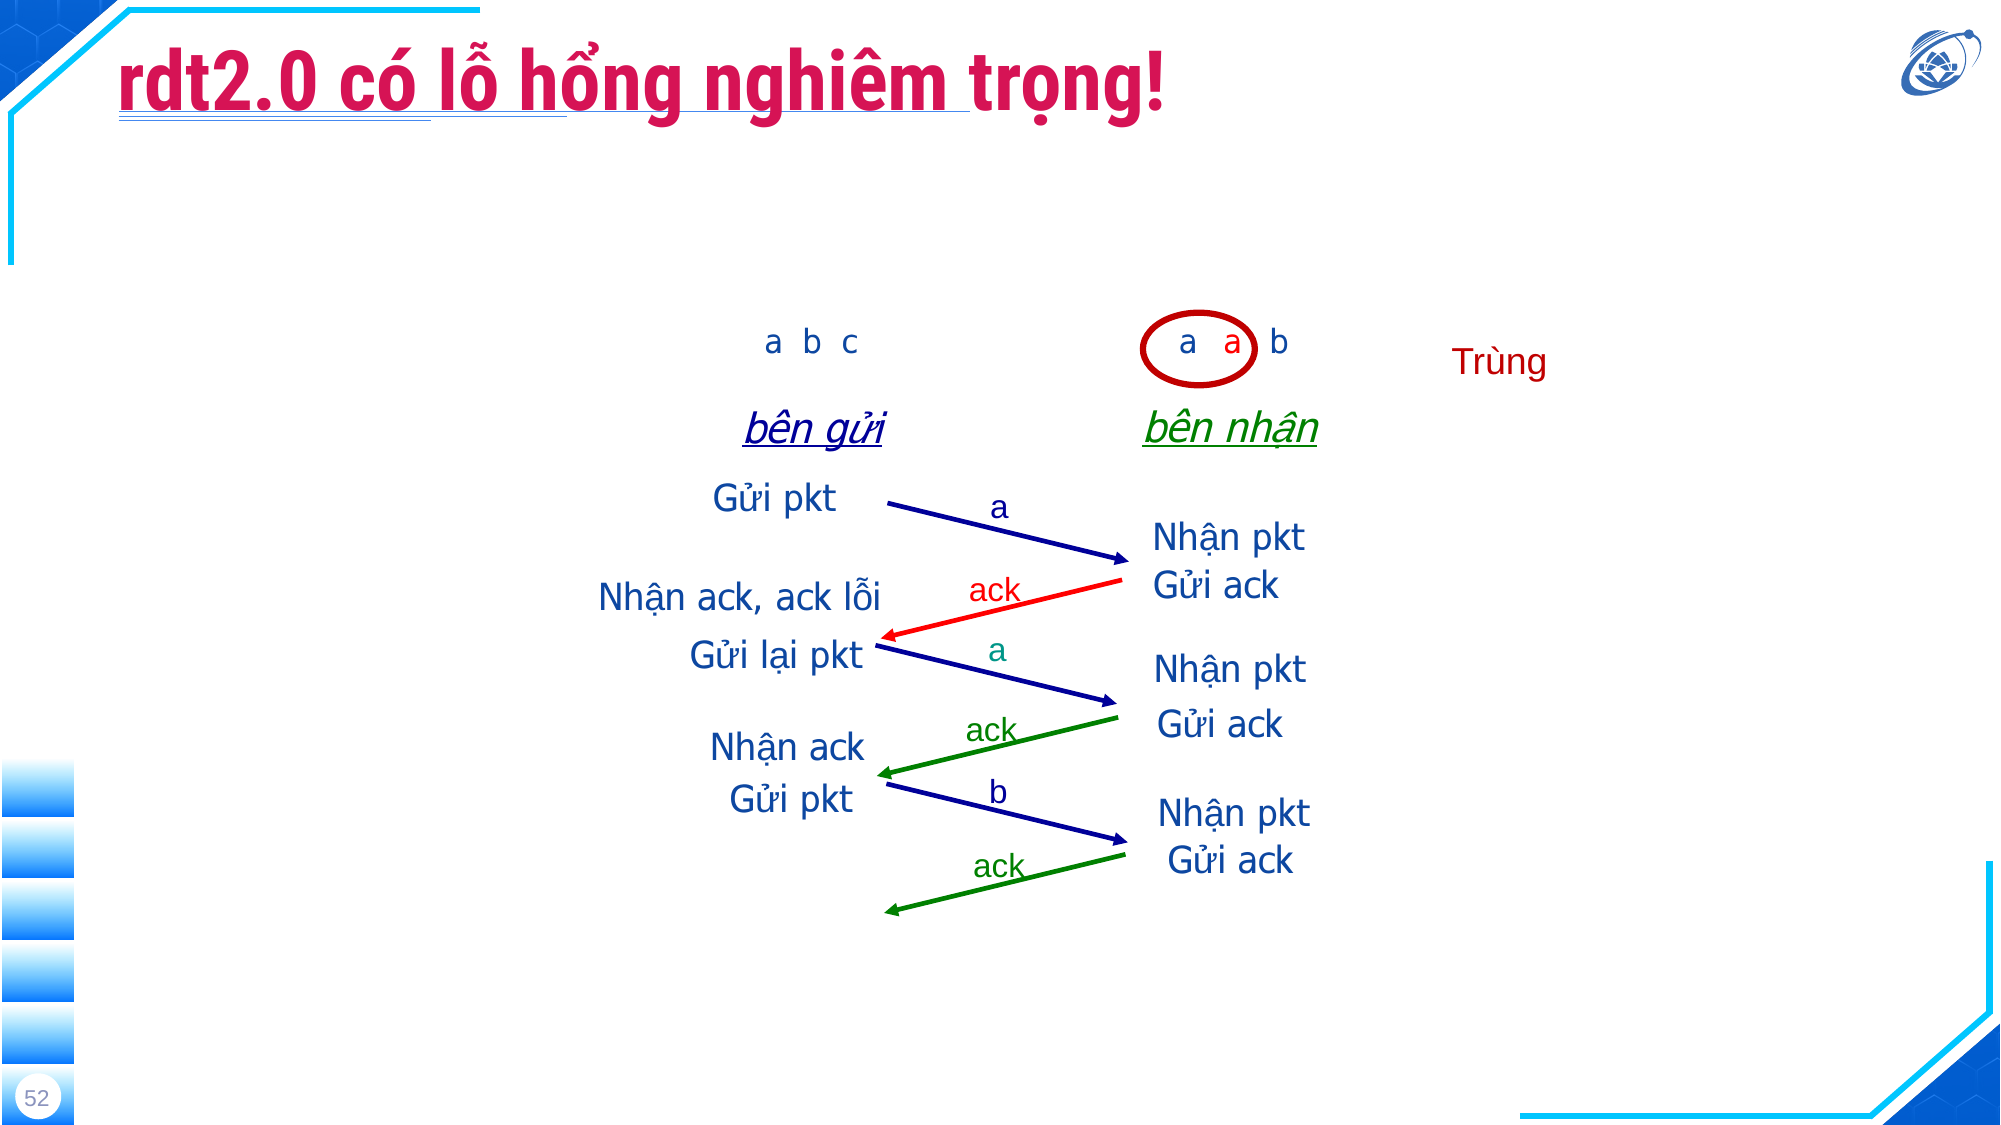

# rdt2.0 có lỗ hổng nghiêm trọng!

a  b  c

a
a
b

Trùng
bên nhận
bên gửi
Gửi pkt
a

Nhận pkt
Gửi ack
ack

Nhận ack, ack lỗi
a

Gửi lại pkt
Nhận pkt
Gửi ack
ack

Nhận ack
b

Gửi pkt
Nhận pkt
Gửi ack
ack

52